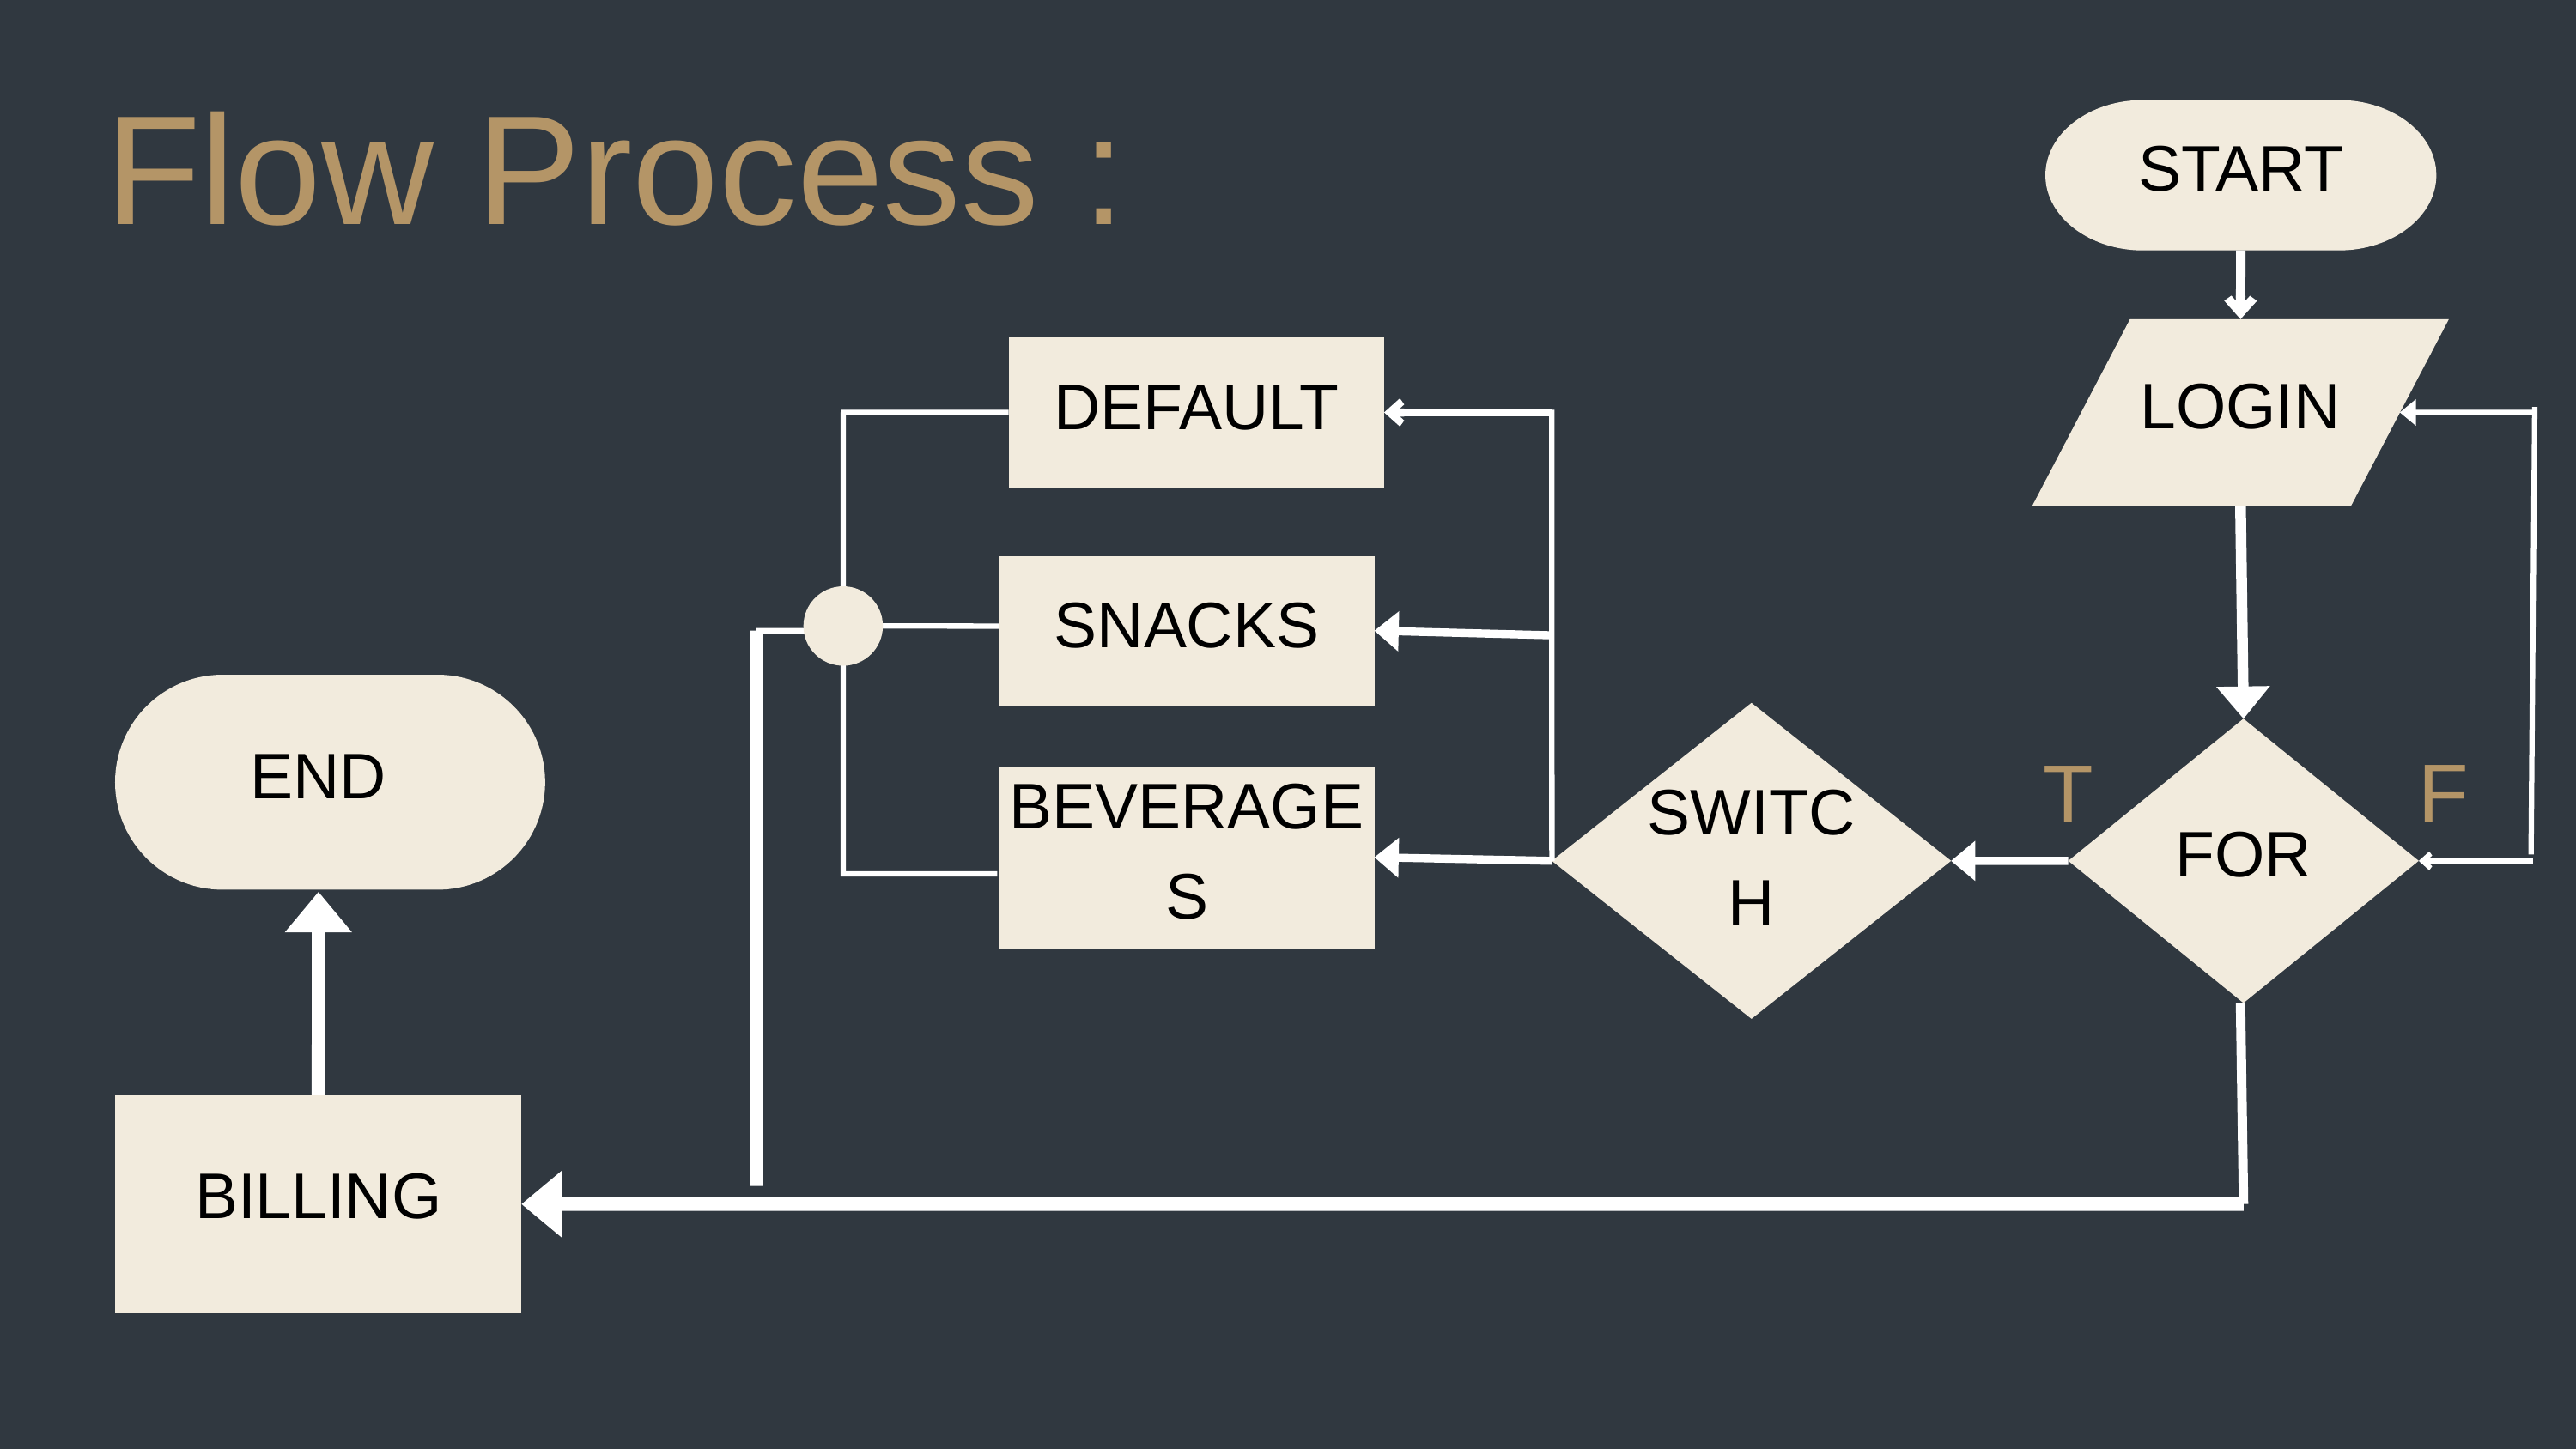

Flow Process :

START

LOGIN

DEFAULT

SNACKS

END

SWITCH

FOR
F
T

BEVERAGES

BILLING